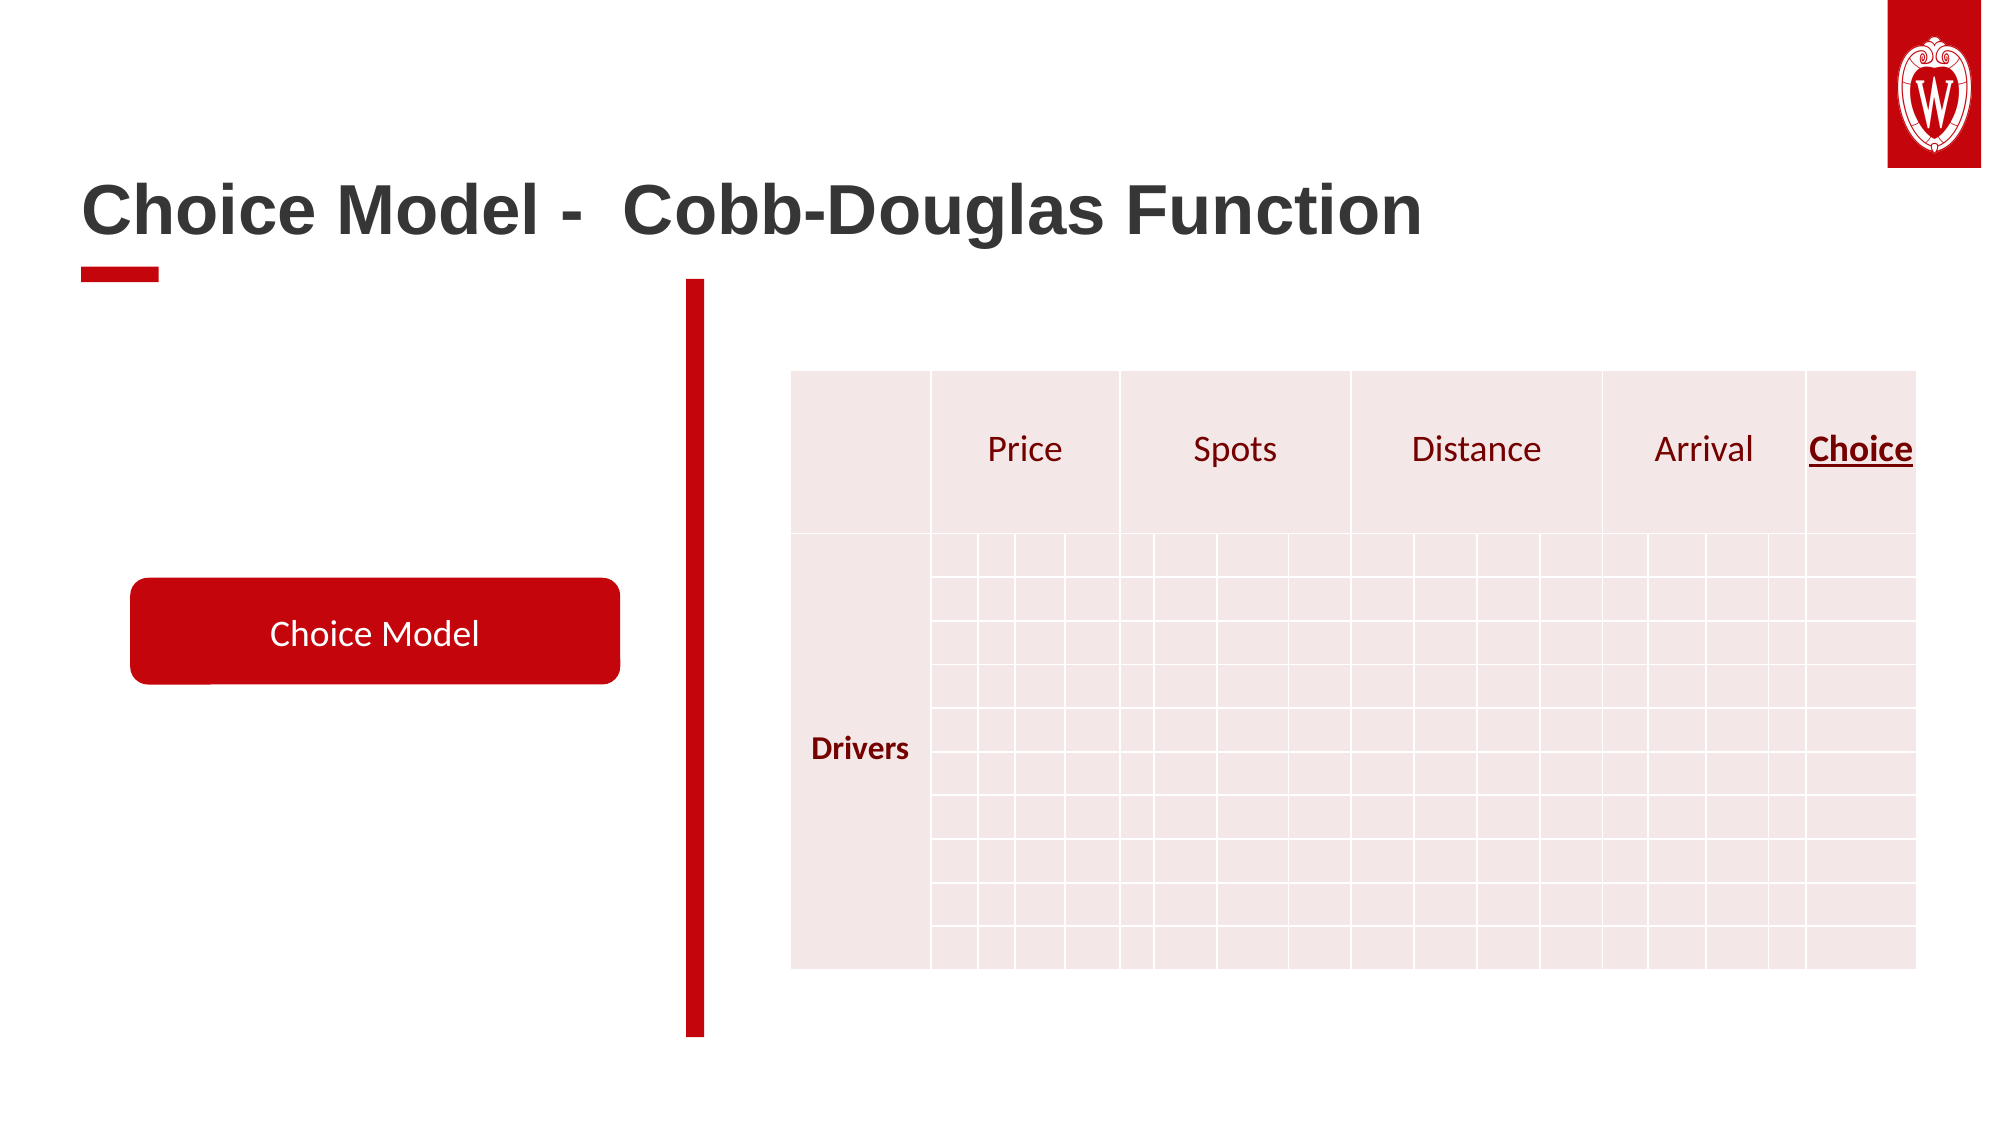

Choice Model -  Cobb-Douglas Function

|  | Price |  |  |  | Spots |  |  |  | Distance |  |  |  | Arrival |  |  |  | Choice |
| --- | --- | --- | --- | --- | --- | --- | --- | --- | --- | --- | --- | --- | --- | --- | --- | --- | --- |
| Drivers |  |  |  |  |  |  |  |  |  |  |  |  |  |  |  |  |  |
|  |  |  |  |  |  |  |  |  |  |  |  |  |  |  |  |  |  |
|  |  |  |  |  |  |  |  |  |  |  |  |  |  |  |  |  |  |
|  |  |  |  |  |  |  |  |  |  |  |  |  |  |  |  |  |  |
|  |  |  |  |  |  |  |  |  |  |  |  |  |  |  |  |  |  |
|  |  |  |  |  |  |  |  |  |  |  |  |  |  |  |  |  |  |
|  |  |  |  |  |  |  |  |  |  |  |  |  |  |  |  |  |  |
|  |  |  |  |  |  |  |  |  |  |  |  |  |  |  |  |  |  |
|  |  |  |  |  |  |  |  |  |  |  |  |  |  |  |  |  |  |
|  |  |  |  |  |  |  |  |  |  |  |  |  |  |  |  |  |  |
Choice Model